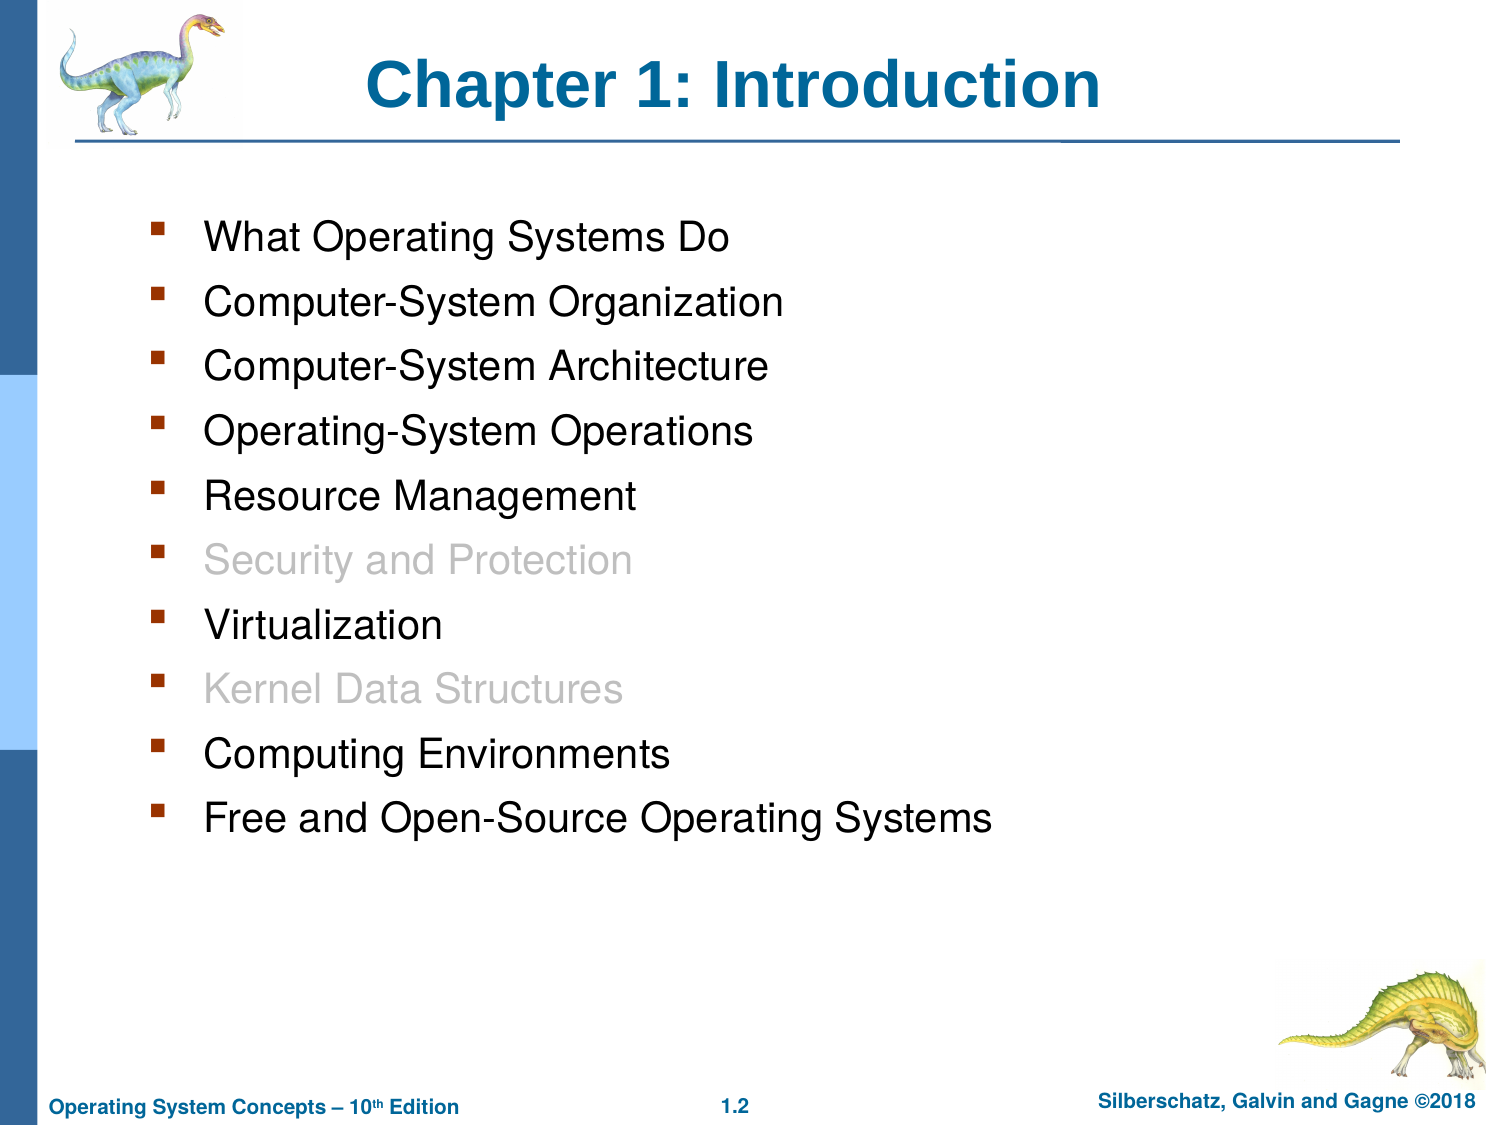

What Operating Systems Do
Computer-System Organization
Computer-System Architecture
Operating-System Operations
Resource Management
Security and Protection
Virtualization
Kernel Data Structures
Computing Environments
Free and Open-Source Operating Systems

Chapter 1: Introduction